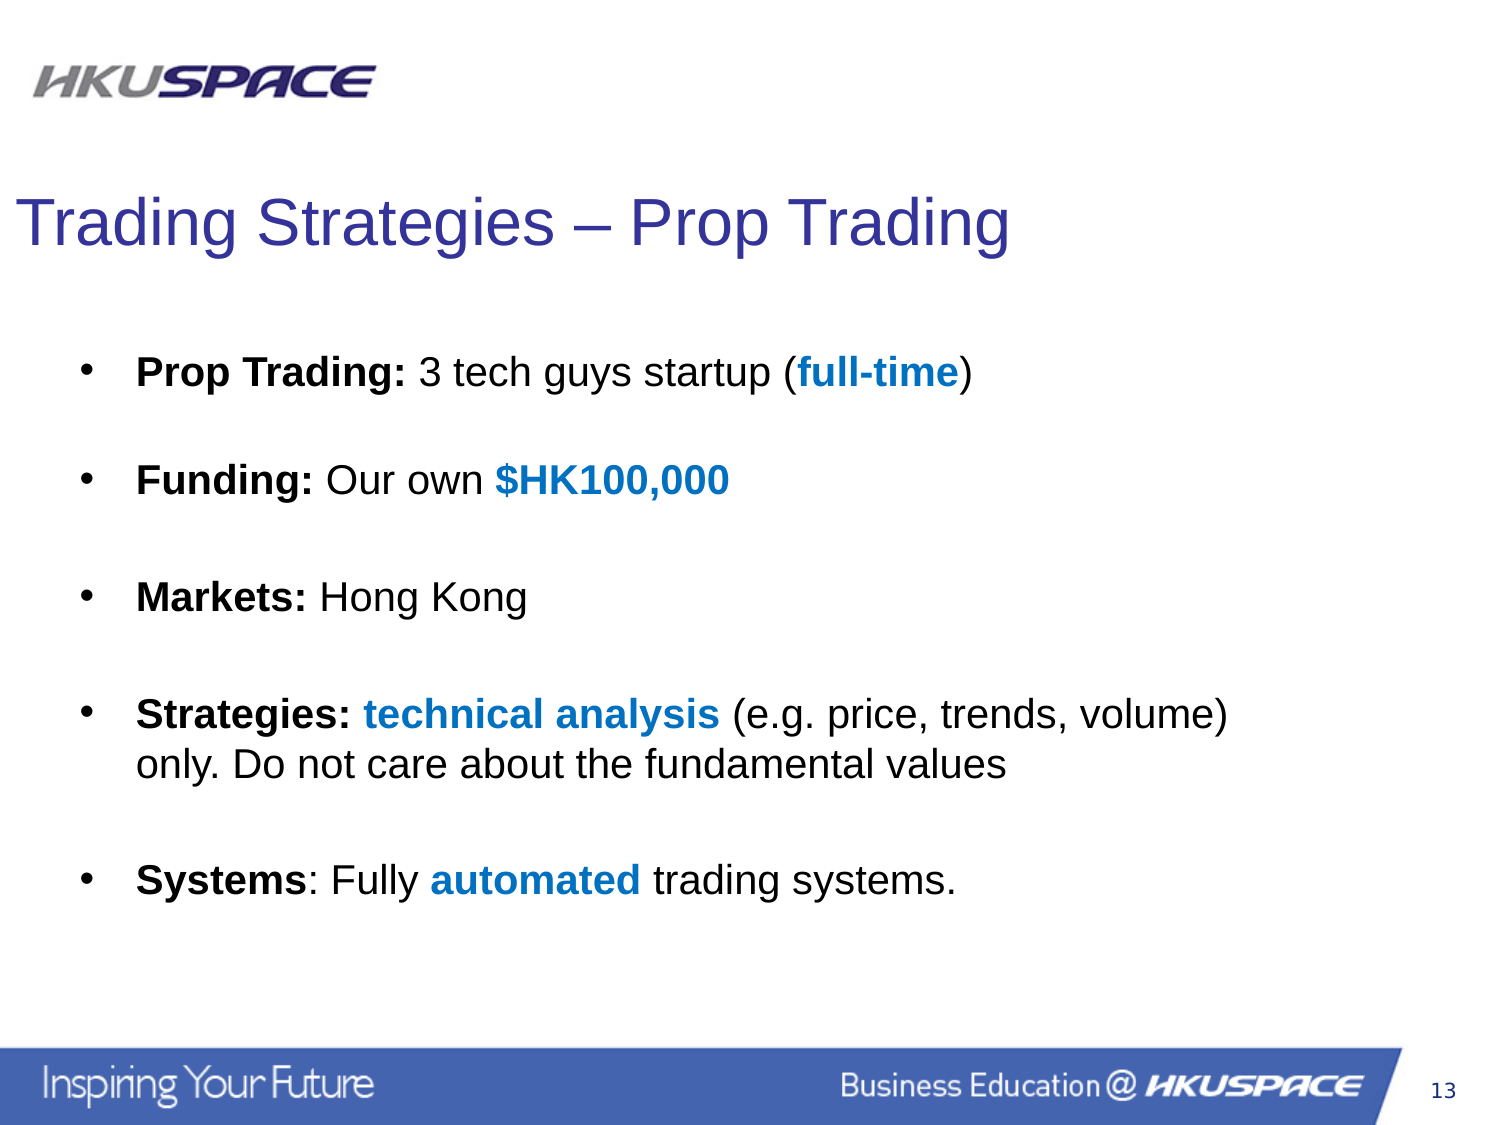

Trading Strategies – Prop Trading

Prop Trading: 3 tech guys startup (full-time)
Funding: Our own $HK100,000

Markets: Hong Kong

Strategies: technical analysis (e.g. price, trends, volume) only. Do not care about the fundamental values

Systems: Fully automated trading systems.

13